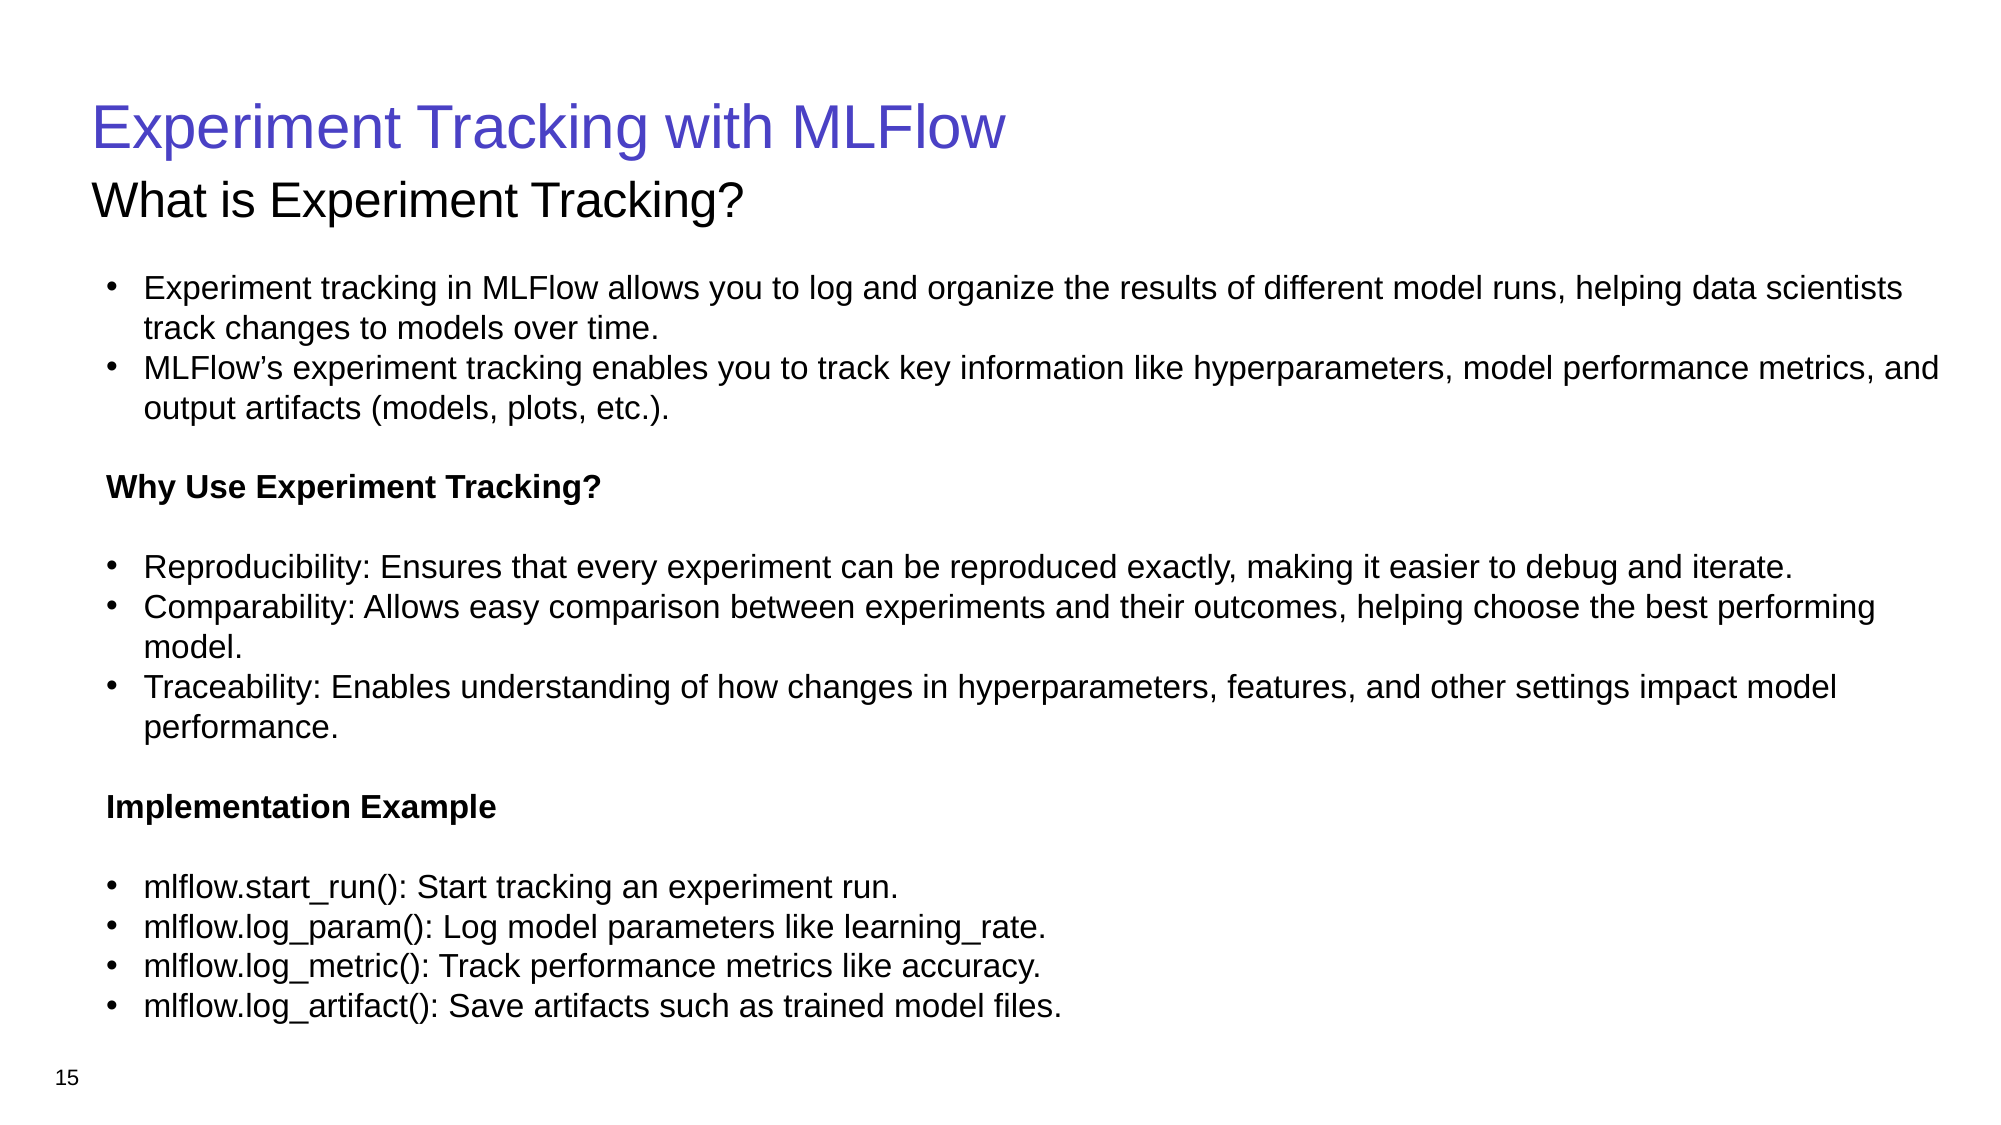

Experiment Tracking with MLFlow
What is Experiment Tracking?
Experiment tracking in MLFlow allows you to log and organize the results of different model runs, helping data scientists track changes to models over time.
MLFlow’s experiment tracking enables you to track key information like hyperparameters, model performance metrics, and output artifacts (models, plots, etc.).

Why Use Experiment Tracking?

Reproducibility: Ensures that every experiment can be reproduced exactly, making it easier to debug and iterate.
Comparability: Allows easy comparison between experiments and their outcomes, helping choose the best performing model.
Traceability: Enables understanding of how changes in hyperparameters, features, and other settings impact model performance.

Implementation Example

mlflow.start_run(): Start tracking an experiment run.
mlflow.log_param(): Log model parameters like learning_rate.
mlflow.log_metric(): Track performance metrics like accuracy.
mlflow.log_artifact(): Save artifacts such as trained model files.